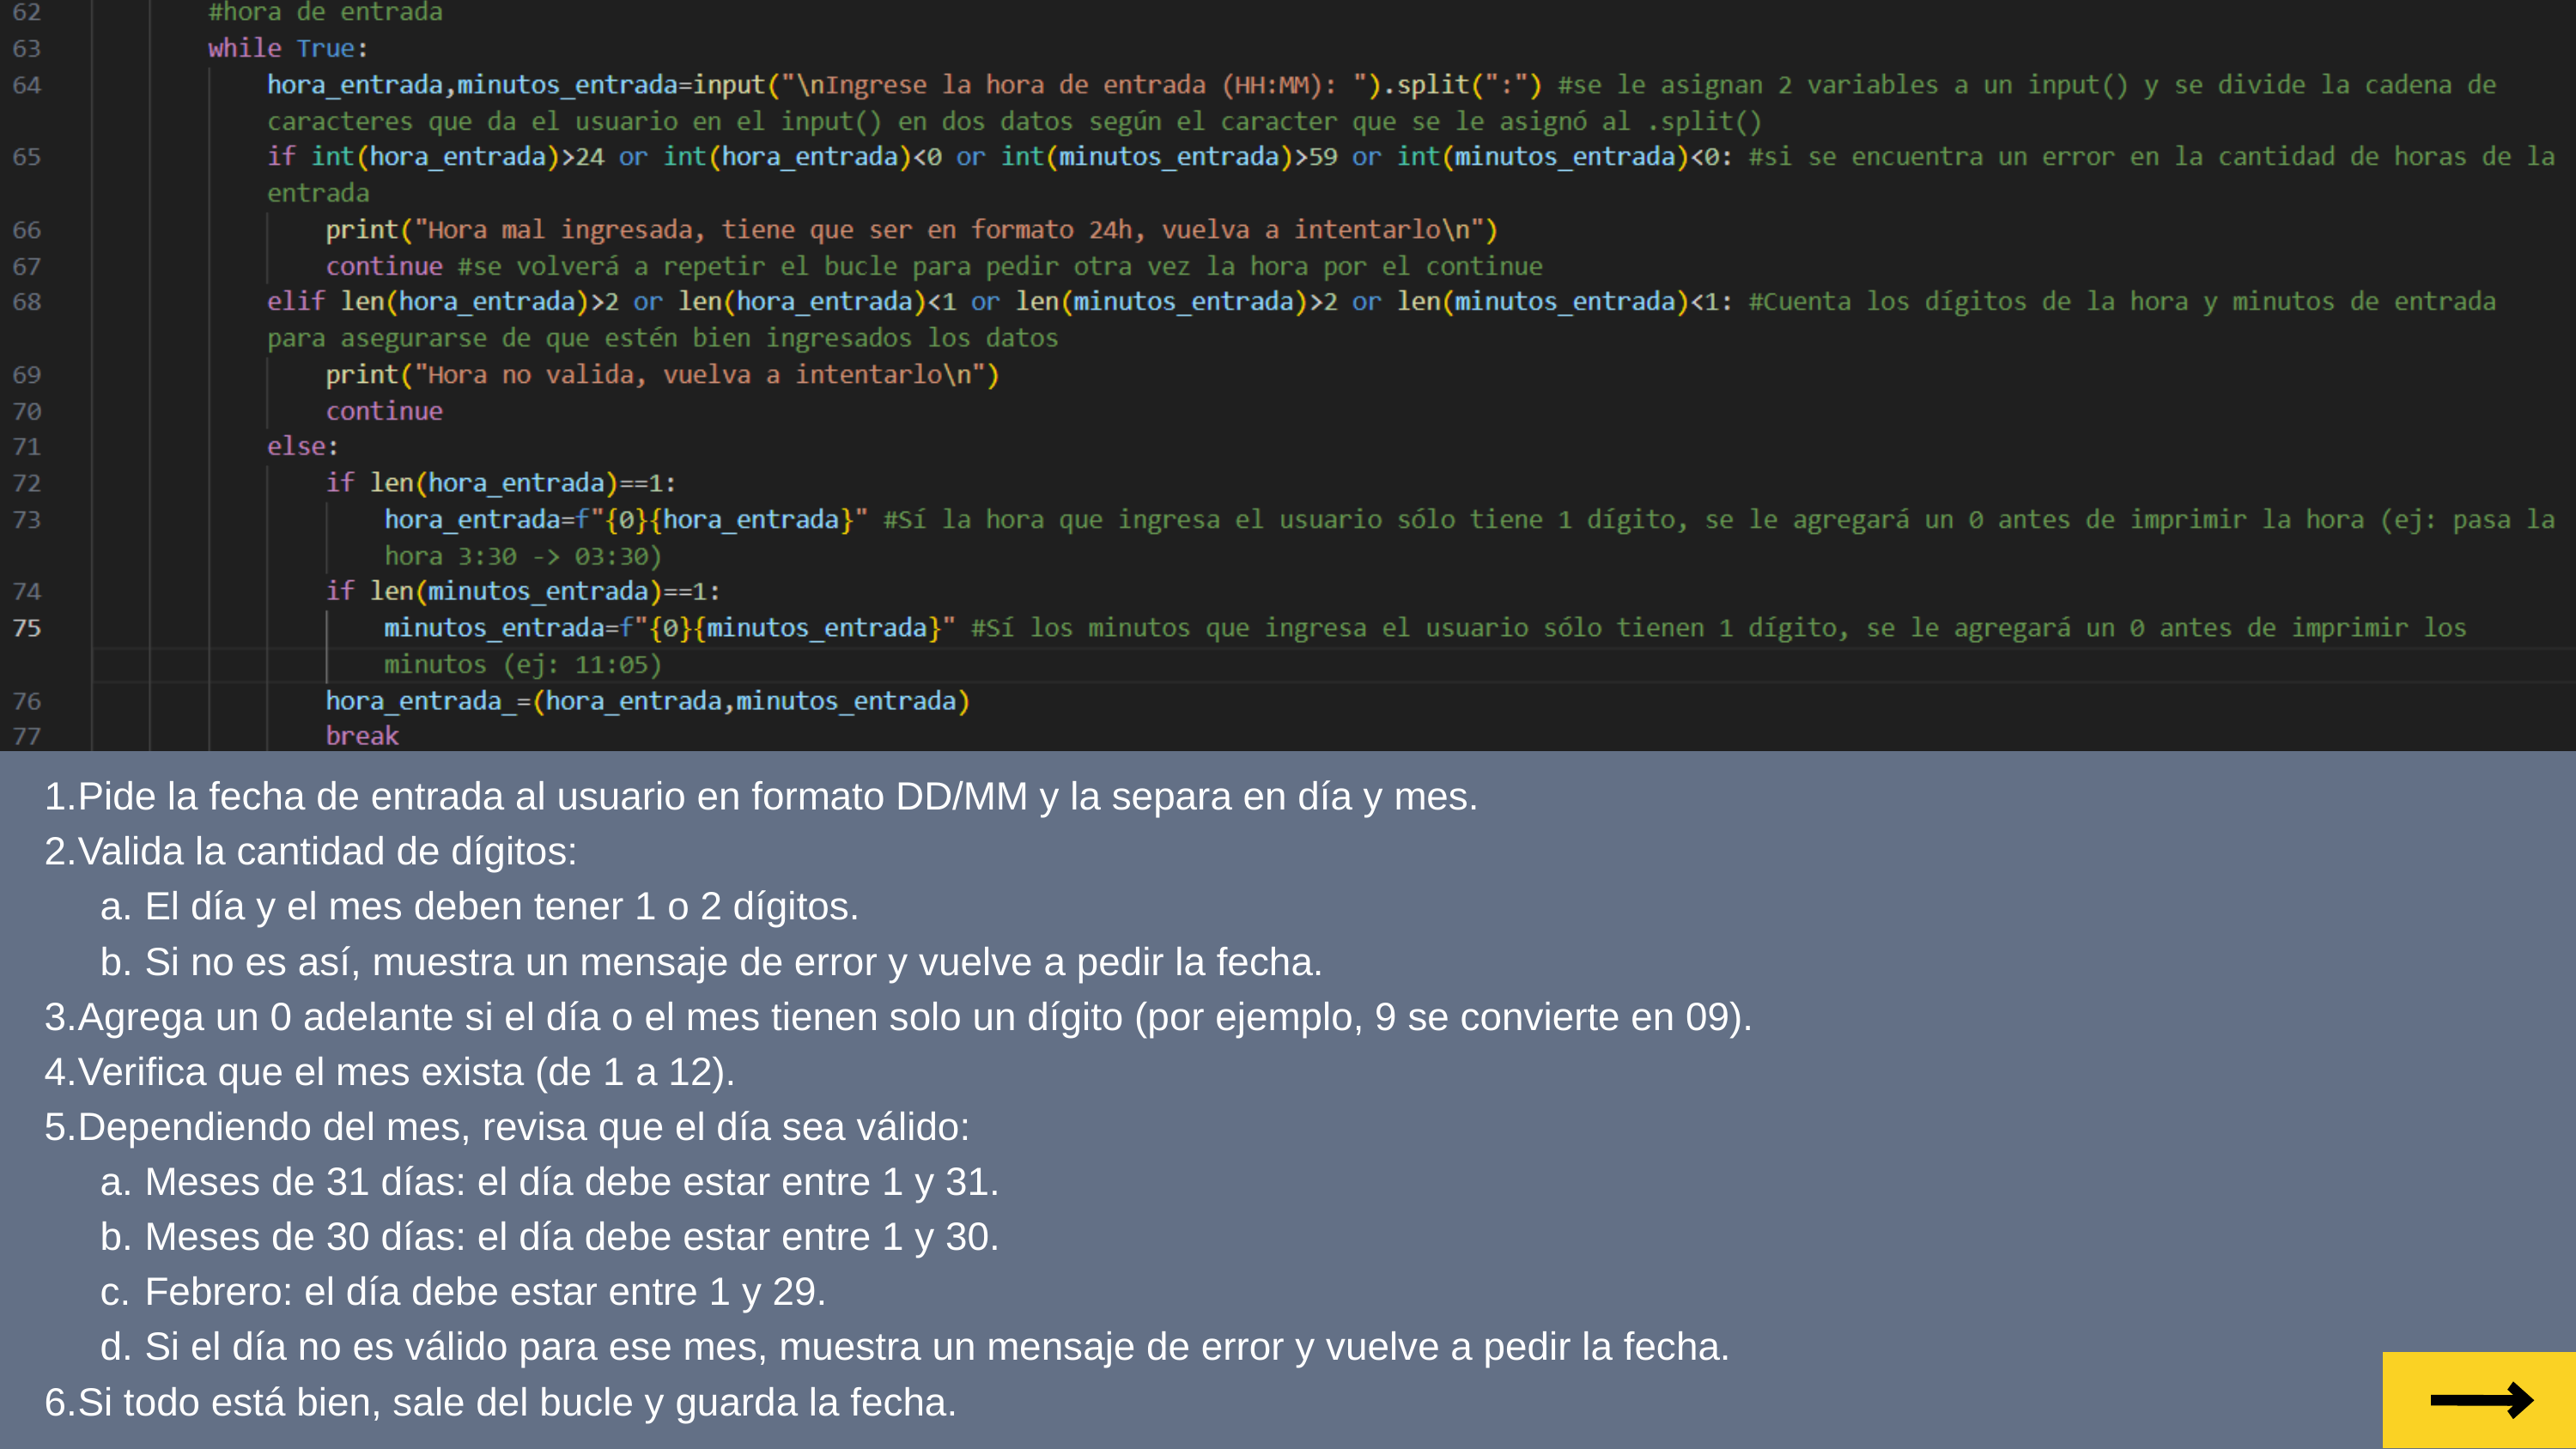

Pide la fecha de entrada al usuario en formato DD/MM y la separa en día y mes.
Valida la cantidad de dígitos:
El día y el mes deben tener 1 o 2 dígitos.
Si no es así, muestra un mensaje de error y vuelve a pedir la fecha.
Agrega un 0 adelante si el día o el mes tienen solo un dígito (por ejemplo, 9 se convierte en 09).
Verifica que el mes exista (de 1 a 12).
Dependiendo del mes, revisa que el día sea válido:
Meses de 31 días: el día debe estar entre 1 y 31.
Meses de 30 días: el día debe estar entre 1 y 30.
Febrero: el día debe estar entre 1 y 29.
Si el día no es válido para ese mes, muestra un mensaje de error y vuelve a pedir la fecha.
Si todo está bien, sale del bucle y guarda la fecha.